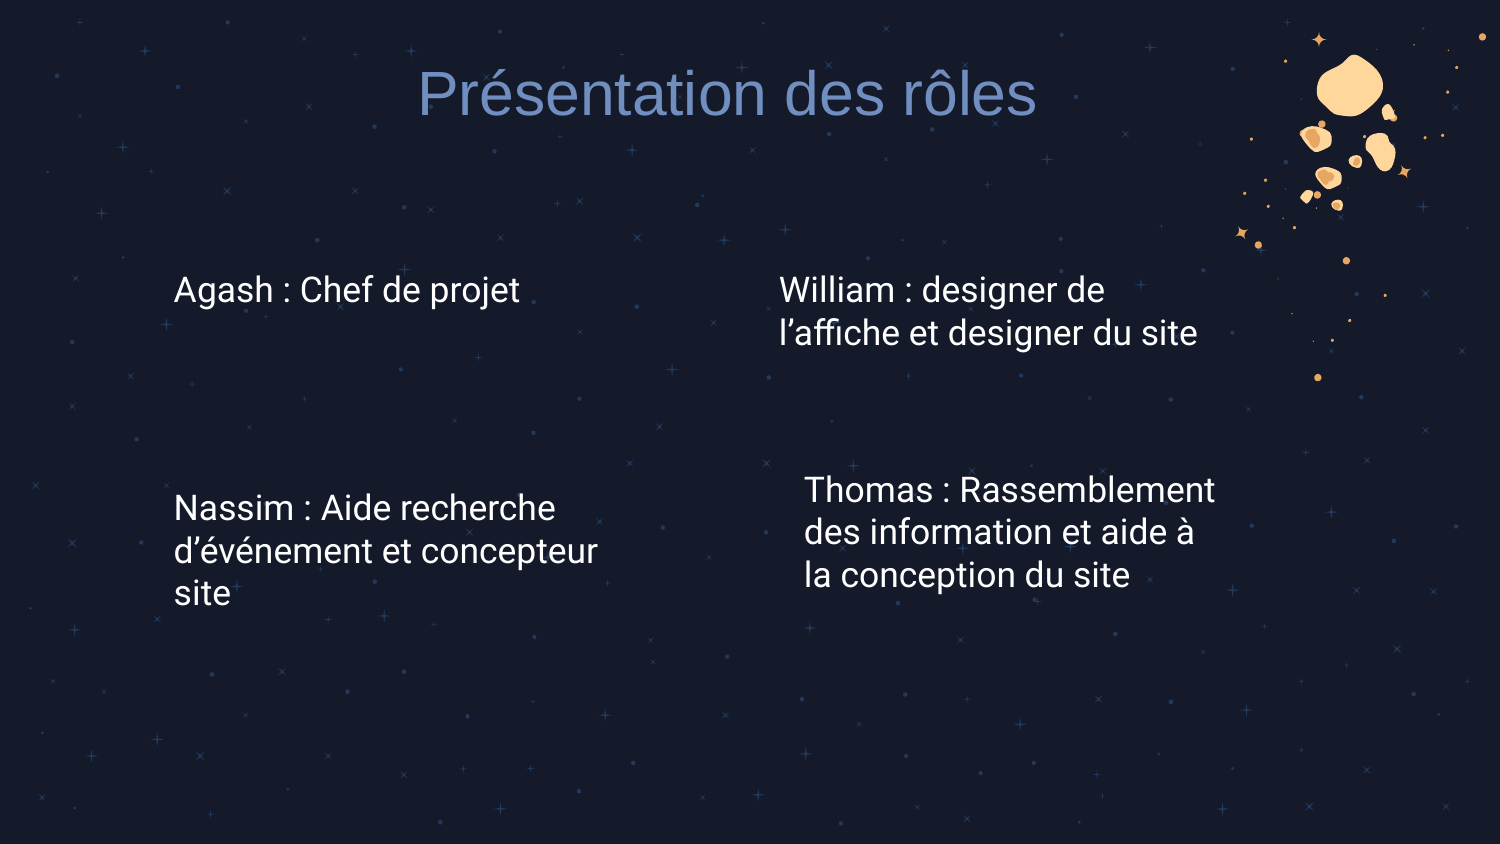

Présentation des rôles
Agash : Chef de projet
William : designer de l’affiche et designer du site
Thomas : Rassemblement des information et aide à la conception du site
Nassim : Aide recherche d’événement et concepteur site